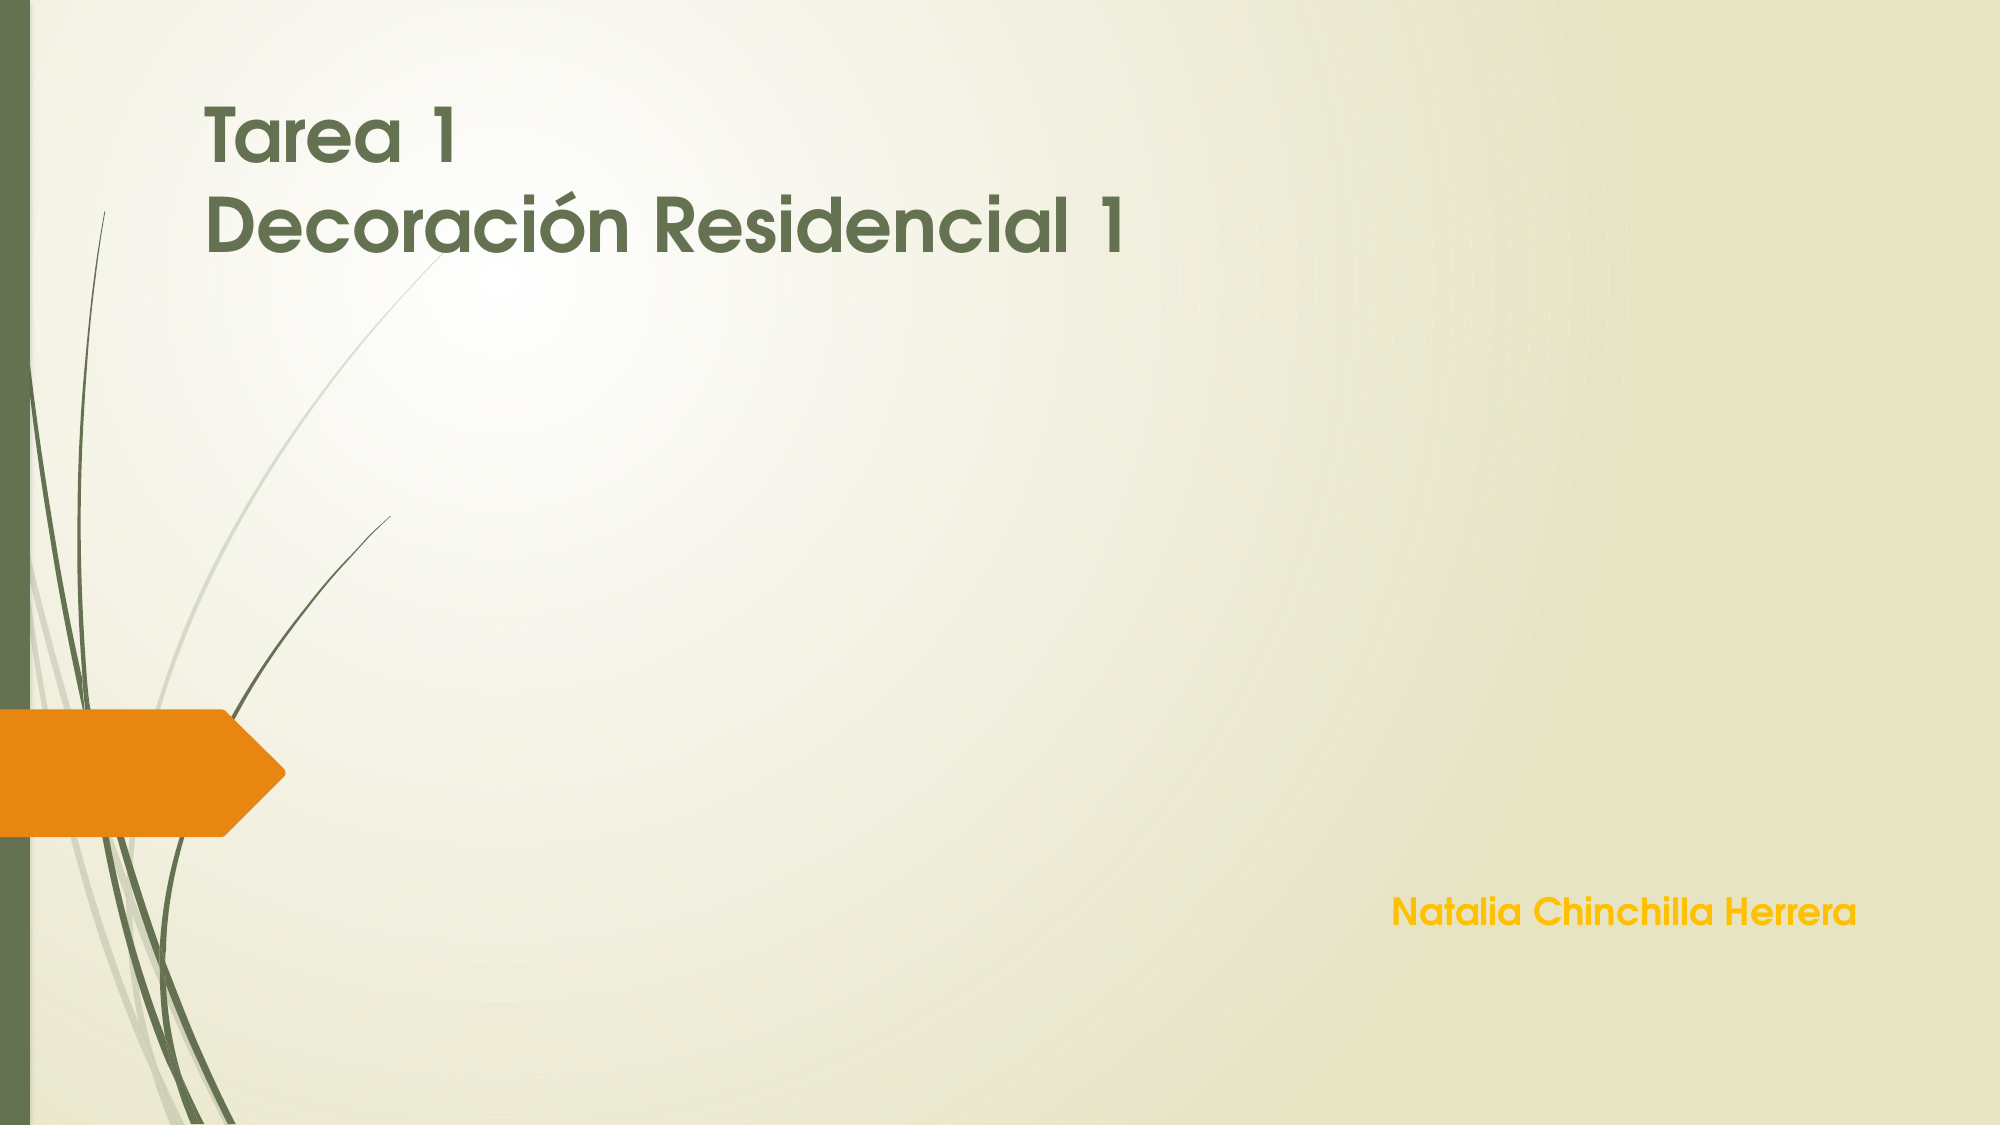

# Tarea 1 Decoración Residencial 1
Natalia Chinchilla Herrera